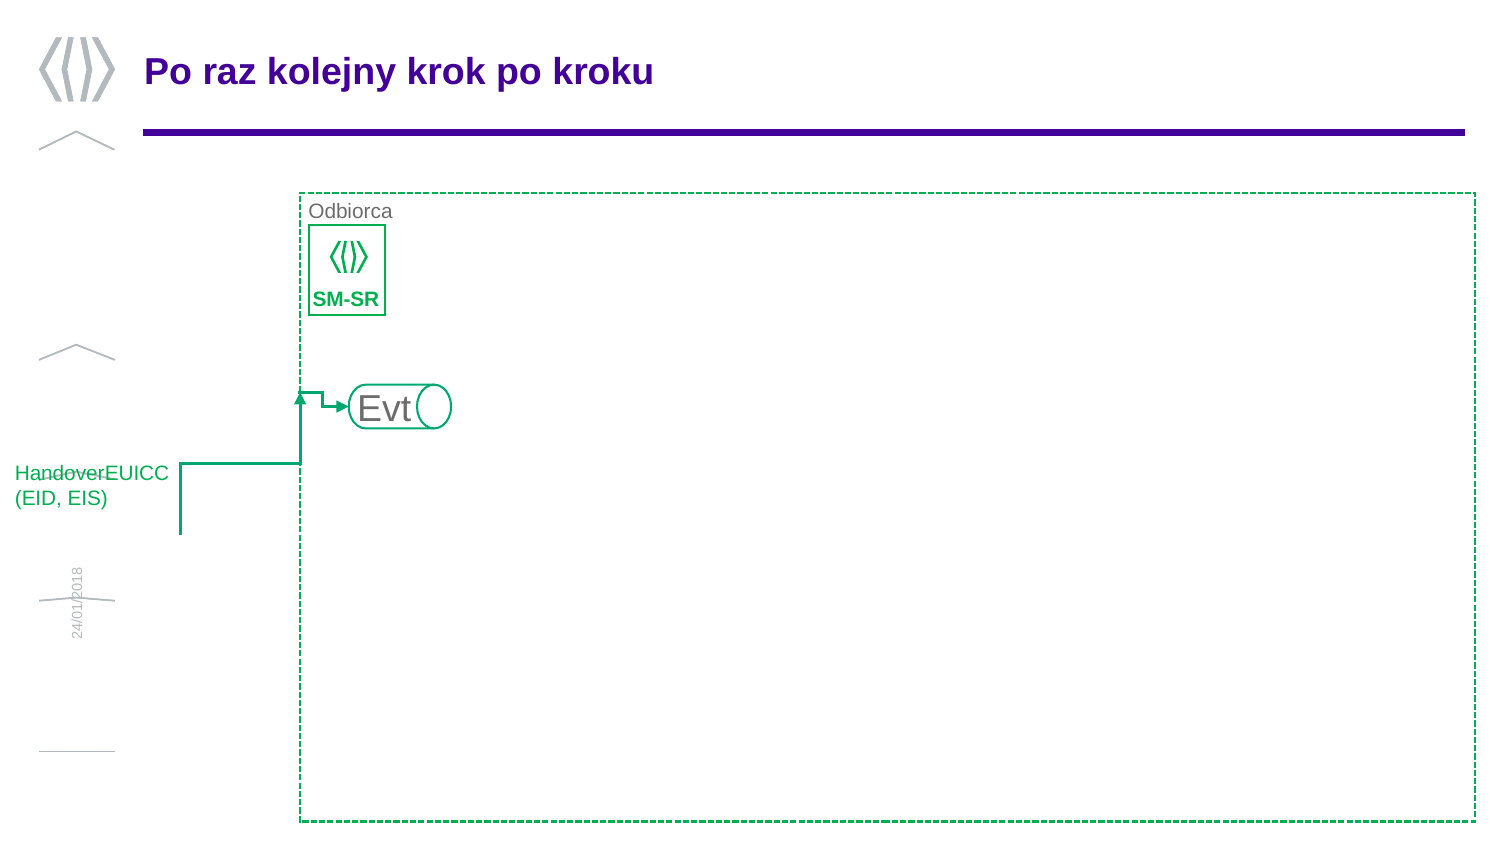

# Po raz kolejny krok po kroku
Odbiorca

SM-SR

Evt

HandoverEUICC
(EID, EIS)
24/01/2018